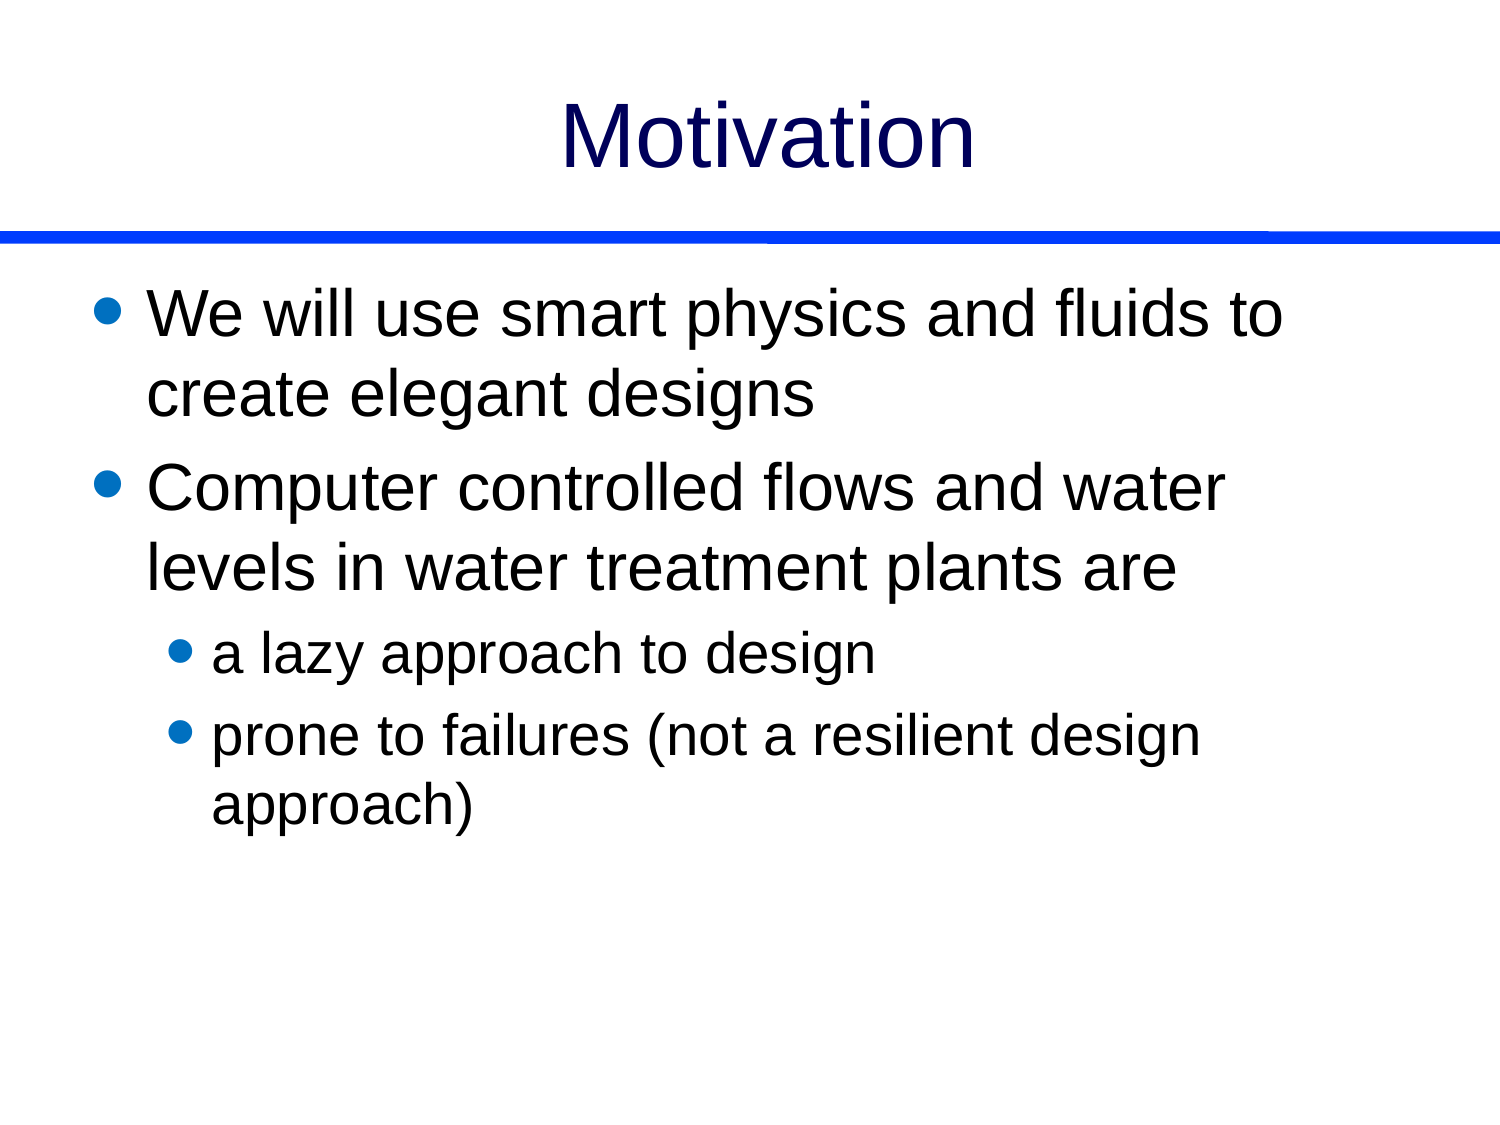

# Motivation
We will use smart physics and fluids to create elegant designs
Computer controlled flows and water levels in water treatment plants are
a lazy approach to design
prone to failures (not a resilient design approach)